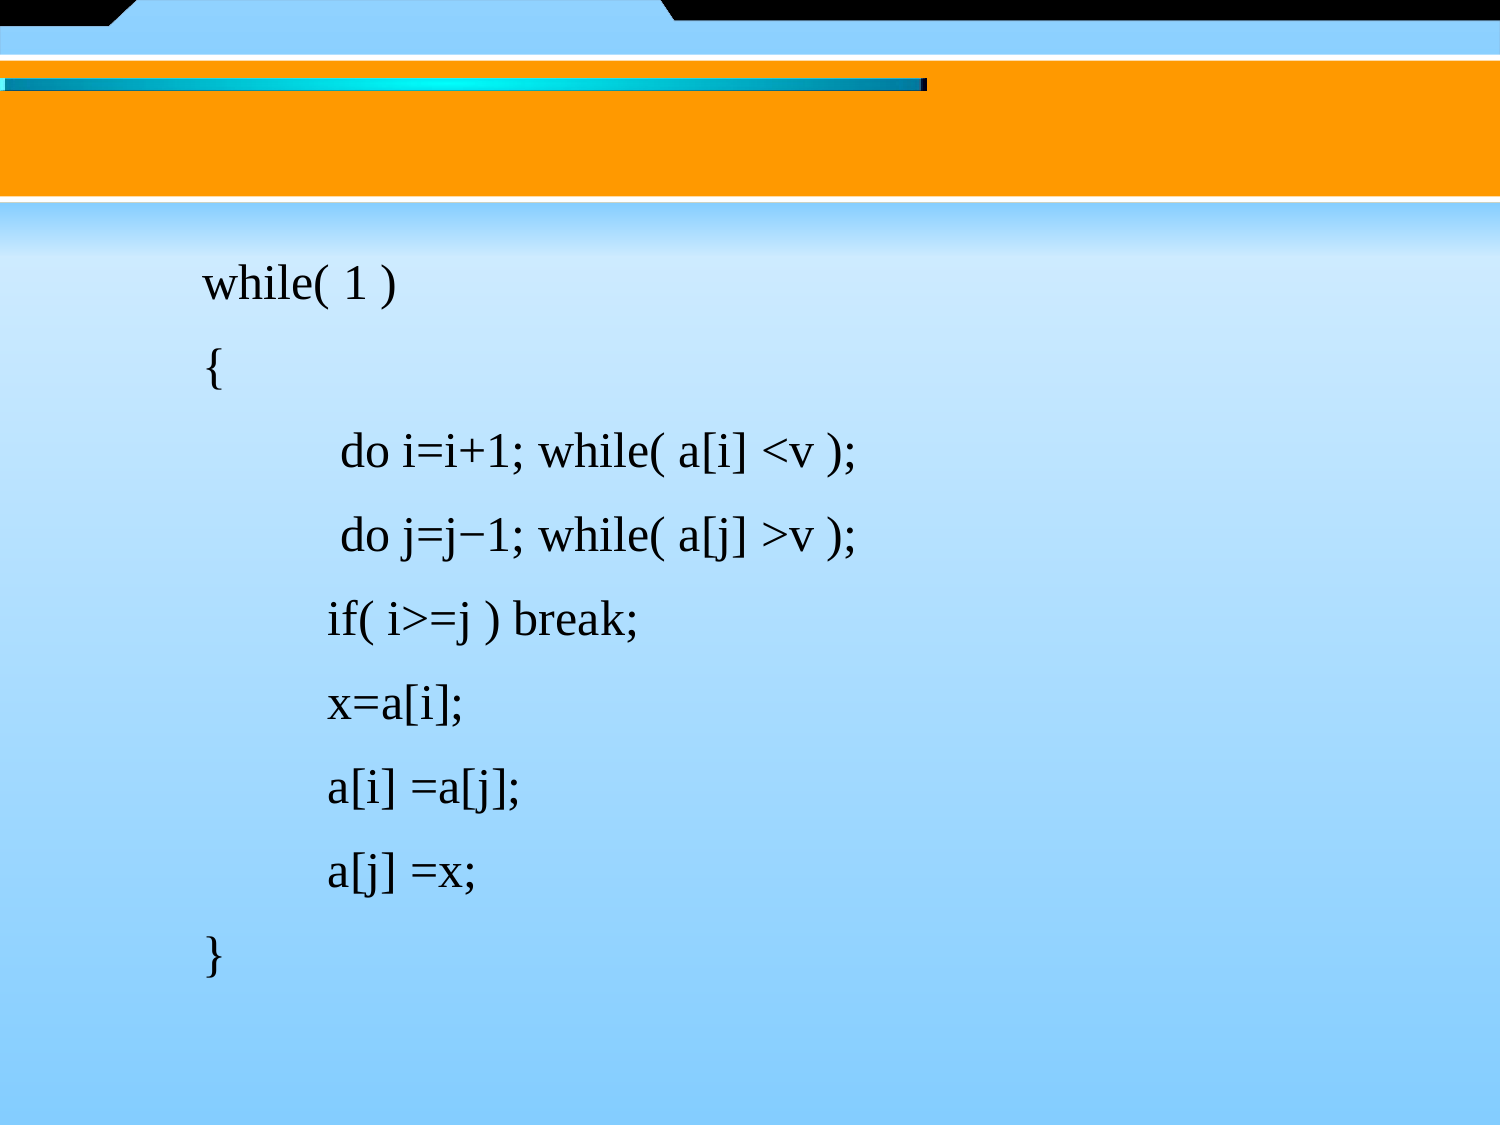

while( 1 )
{
           do i=i+1; while( a[i] <v );
           do j=j−1; while( a[j] >v );
          if( i>=j ) break;
          x=a[i];
          a[i] =a[j];
          a[j] =x;
}